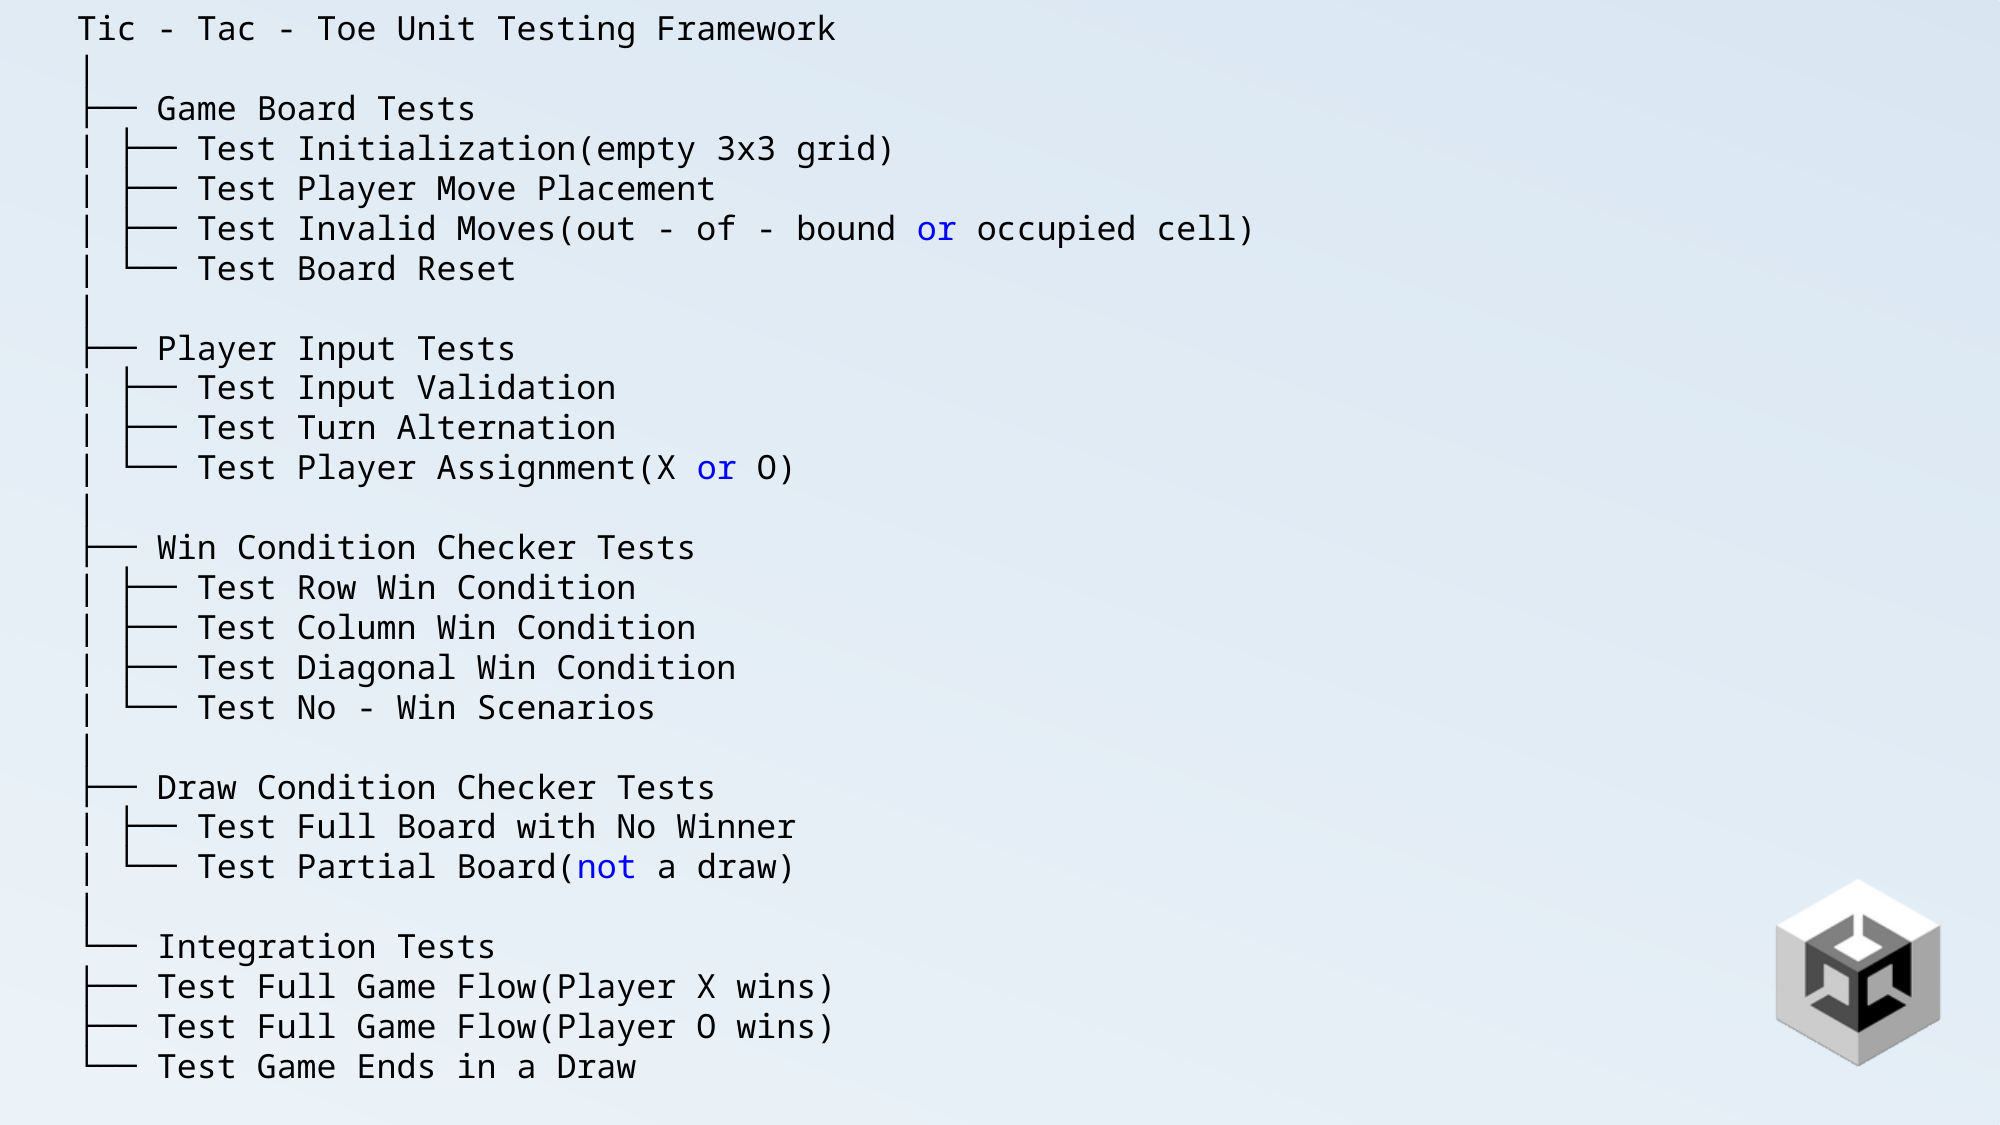

Tic - Tac - Toe Unit Testing Framework
|
├── Game Board Tests
| ├── Test Initialization(empty 3x3 grid)
| ├── Test Player Move Placement
| ├── Test Invalid Moves(out - of - bound or occupied cell)
| └── Test Board Reset
|
├── Player Input Tests
| ├── Test Input Validation
| ├── Test Turn Alternation
| └── Test Player Assignment(X or O)
|
├── Win Condition Checker Tests
| ├── Test Row Win Condition
| ├── Test Column Win Condition
| ├── Test Diagonal Win Condition
| └── Test No - Win Scenarios
|
├── Draw Condition Checker Tests
| ├── Test Full Board with No Winner
| └── Test Partial Board(not a draw)
|
└── Integration Tests
├── Test Full Game Flow(Player X wins)
├── Test Full Game Flow(Player O wins)
└── Test Game Ends in a Draw